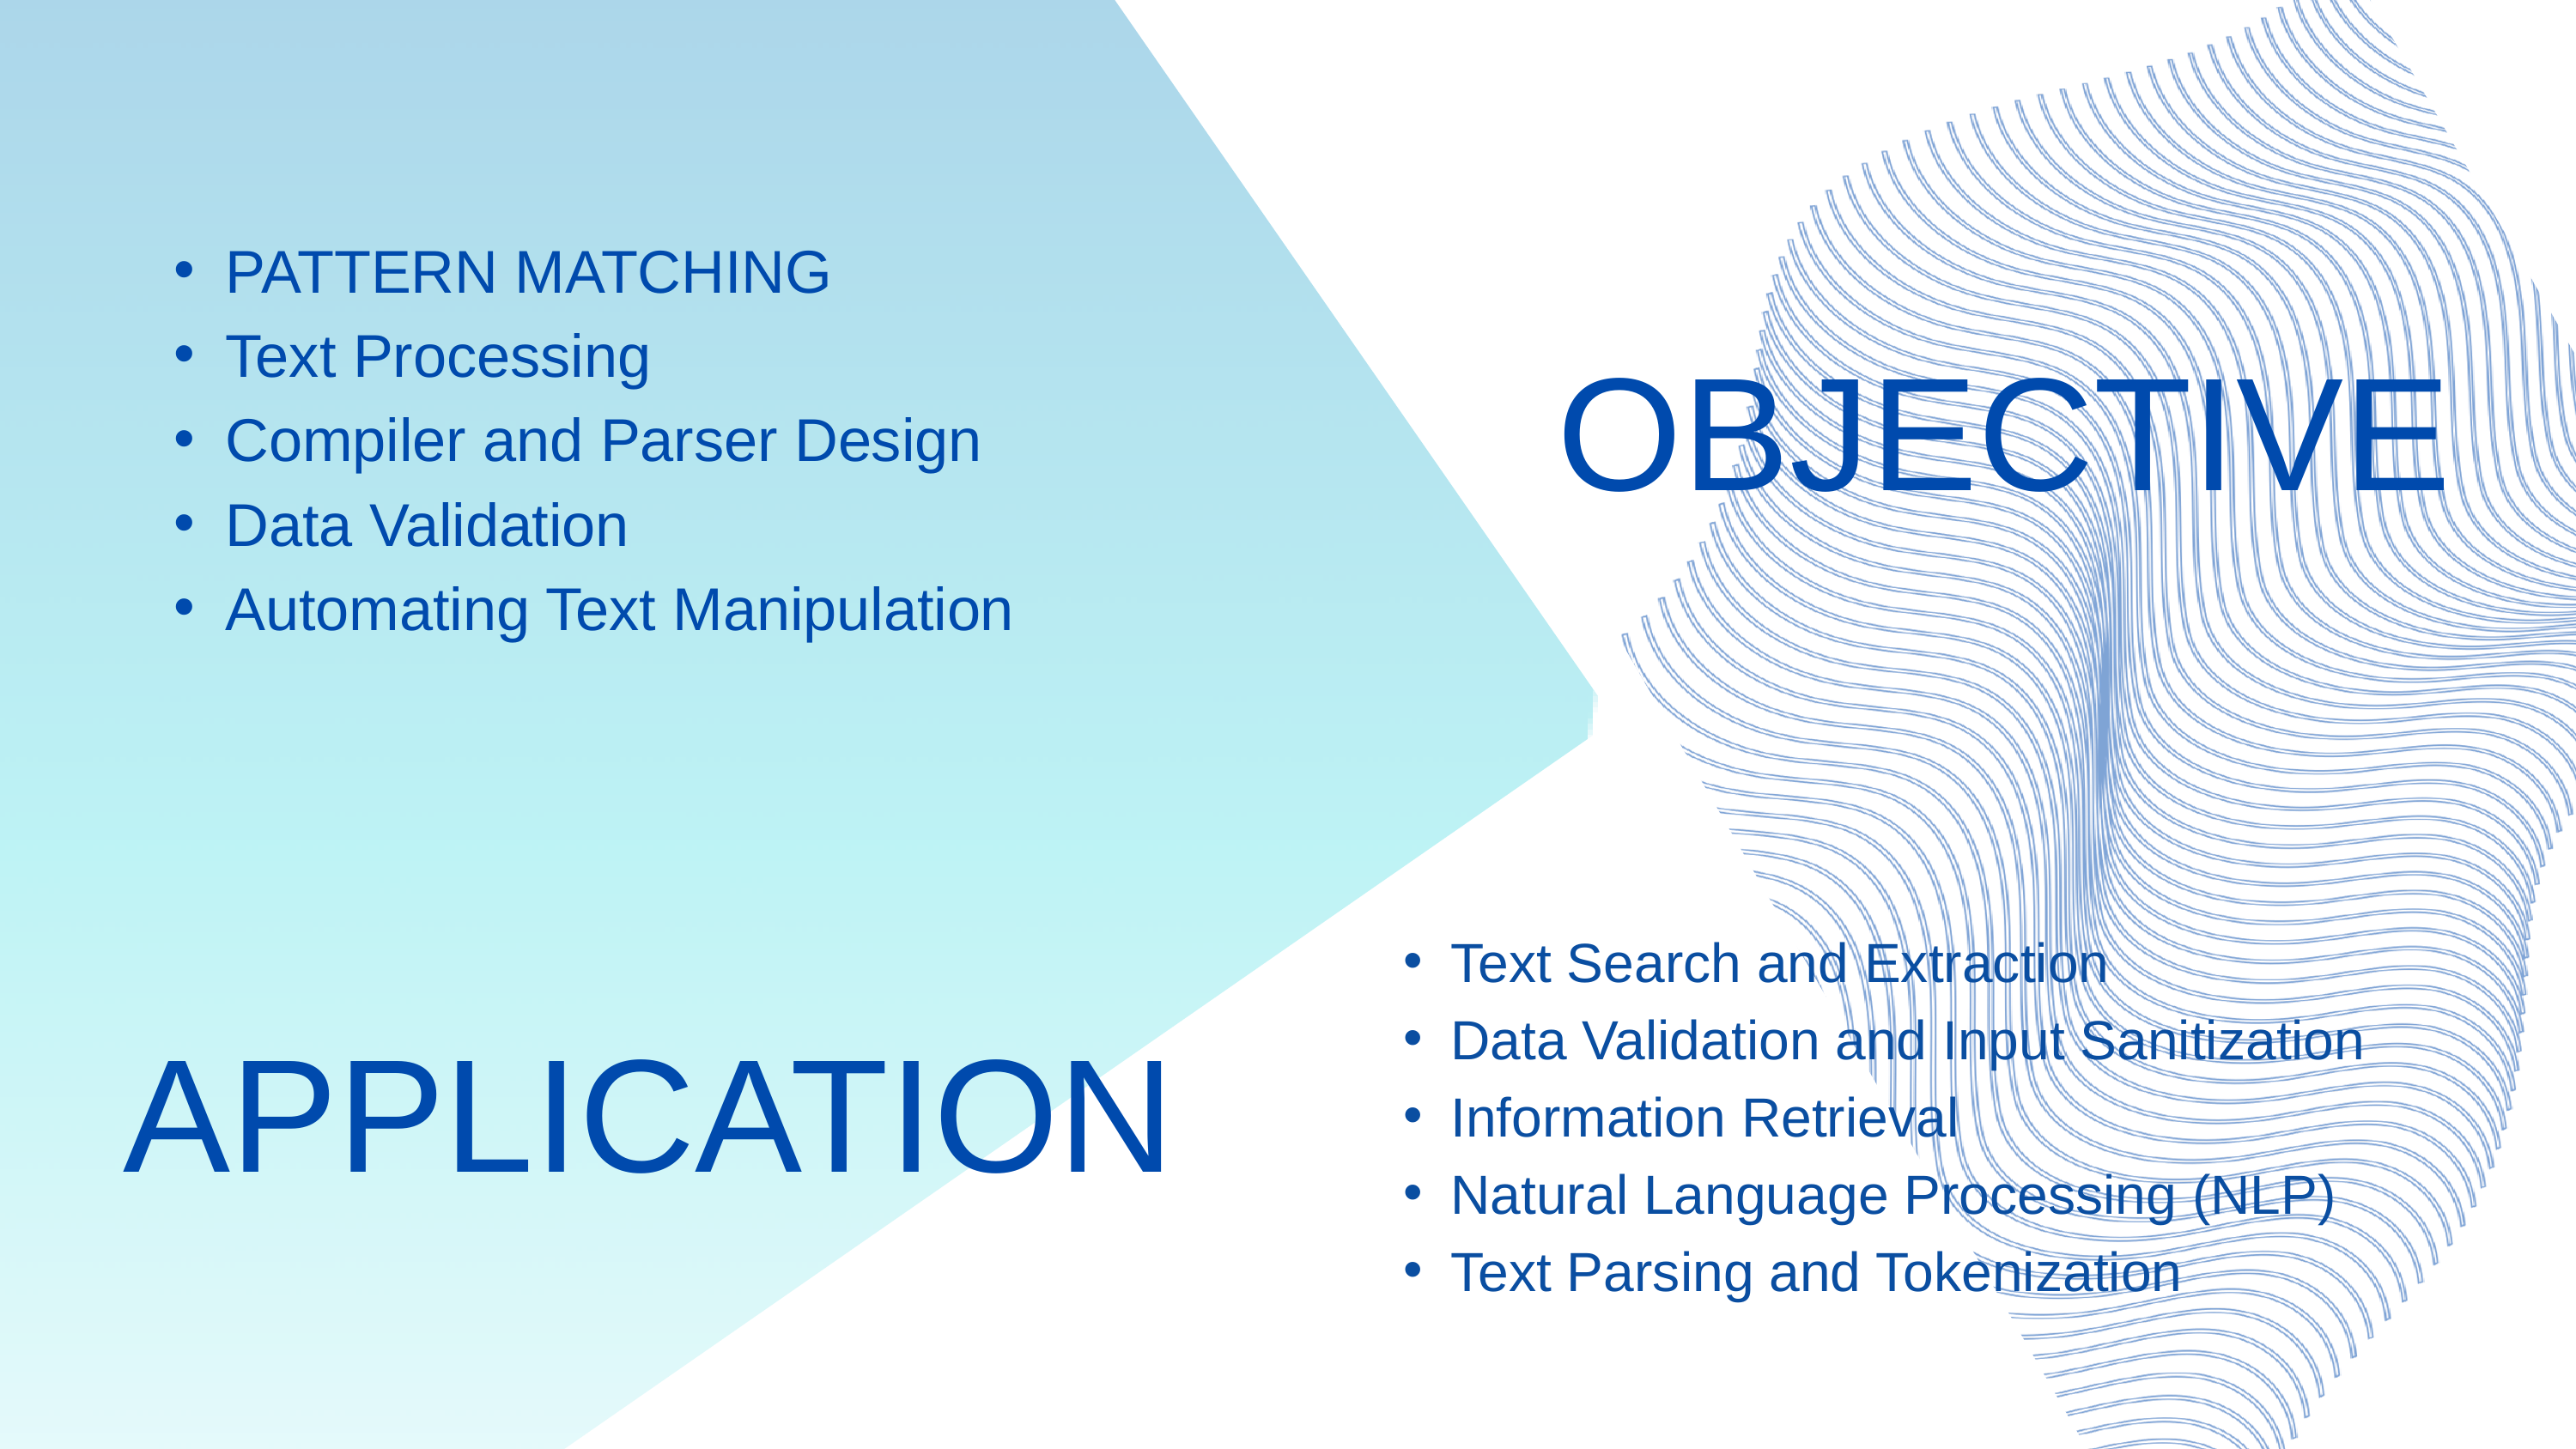

PATTERN MATCHING
Text Processing
Compiler and Parser Design
Data Validation
Automating Text Manipulation
OBJECTIVE
Text Search and Extraction
Data Validation and Input Sanitization
Information Retrieval
Natural Language Processing (NLP)
Text Parsing and Tokenization

APPLICATION